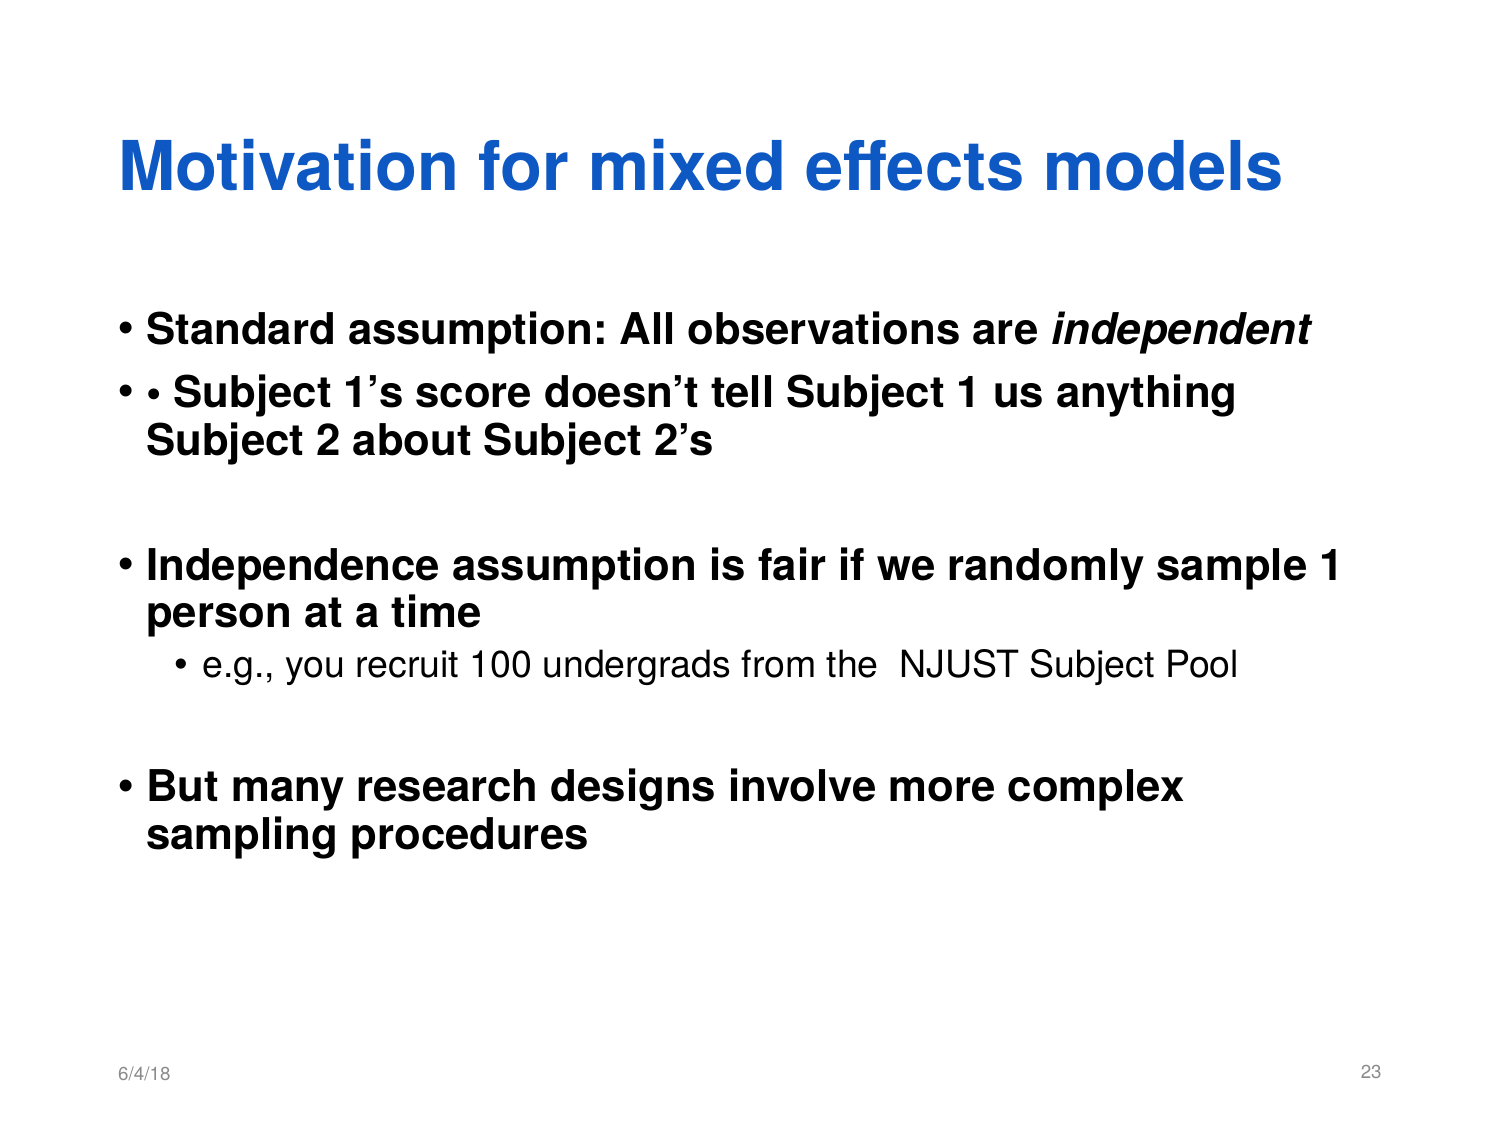

# Motivation for mixed effects models
Standard assumption: All observations are independent
• Subject 1’s score doesn’t tell Subject 1 us anything Subject 2 about Subject 2’s

Independence assumption is fair if we randomly sample 1 person at a time
e.g., you recruit 100 undergrads from the  NJUST Subject Pool

But many research designs involve more complex sampling procedures

6/4/18

23